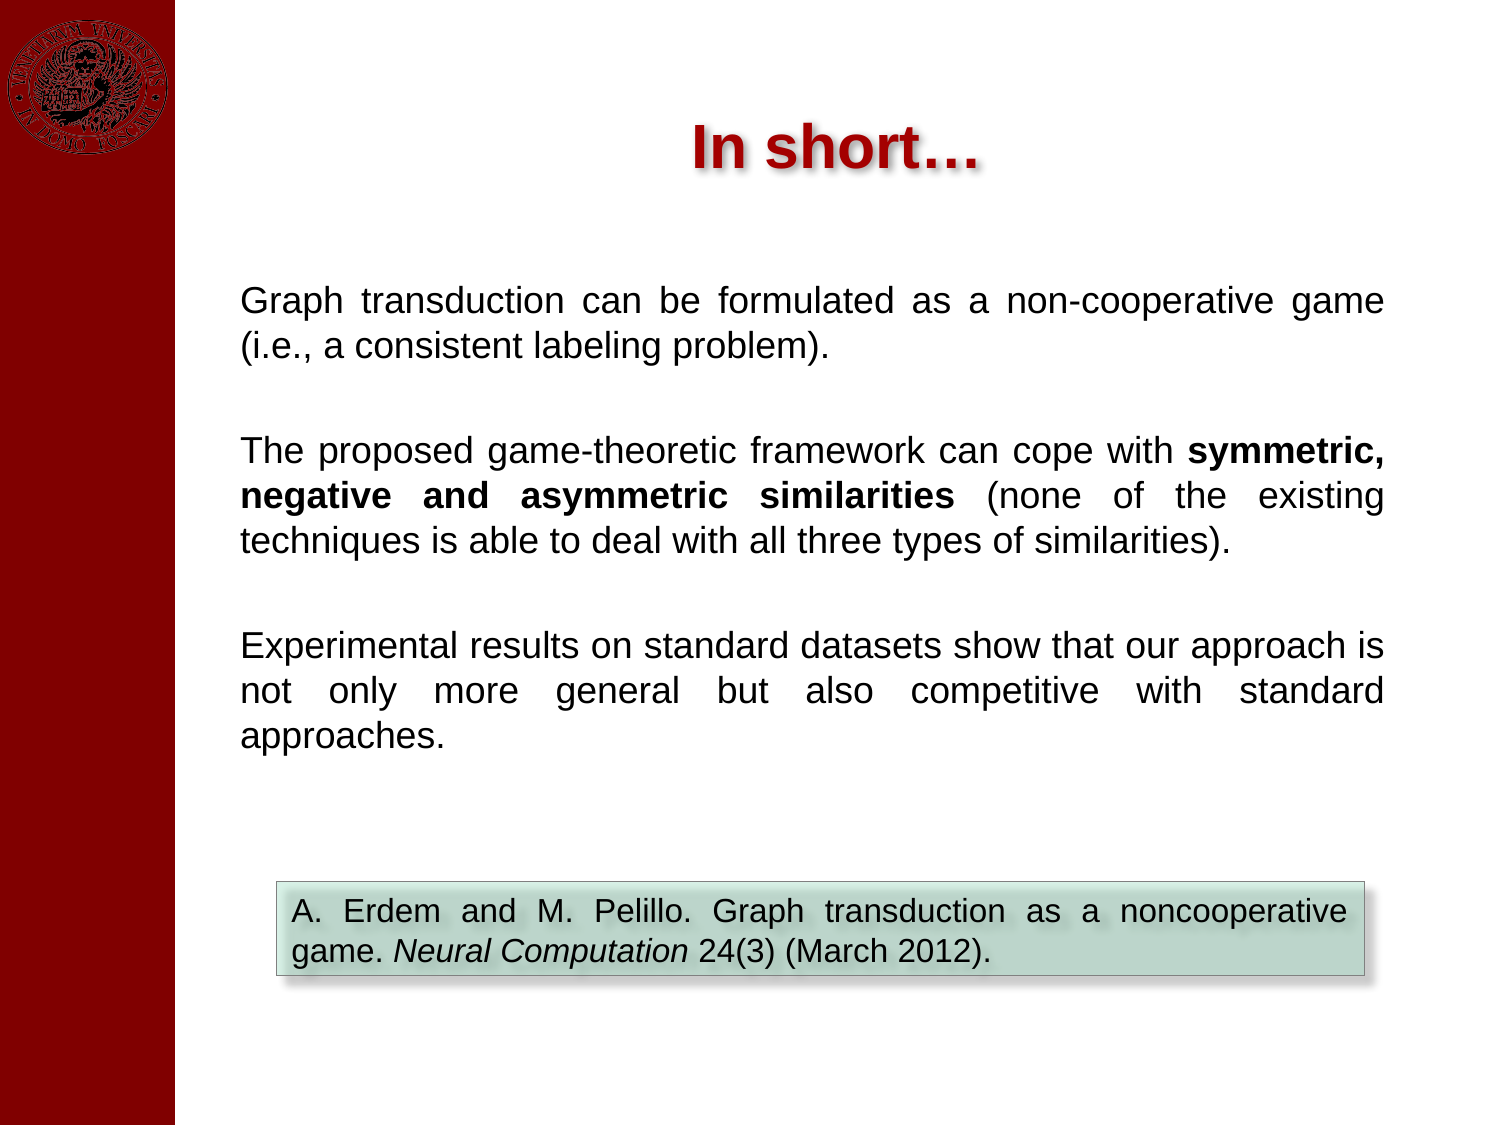

In short…
Graph transduction can be formulated as a non-cooperative game (i.e., a consistent labeling problem).

The proposed game-theoretic framework can cope with symmetric, negative and asymmetric similarities (none of the existing techniques is able to deal with all three types of similarities).

Experimental results on standard datasets show that our approach is not only more general but also competitive with standard approaches.

A. Erdem and M. Pelillo. Graph transduction as a noncooperative game. Neural Computation 24(3) (March 2012).